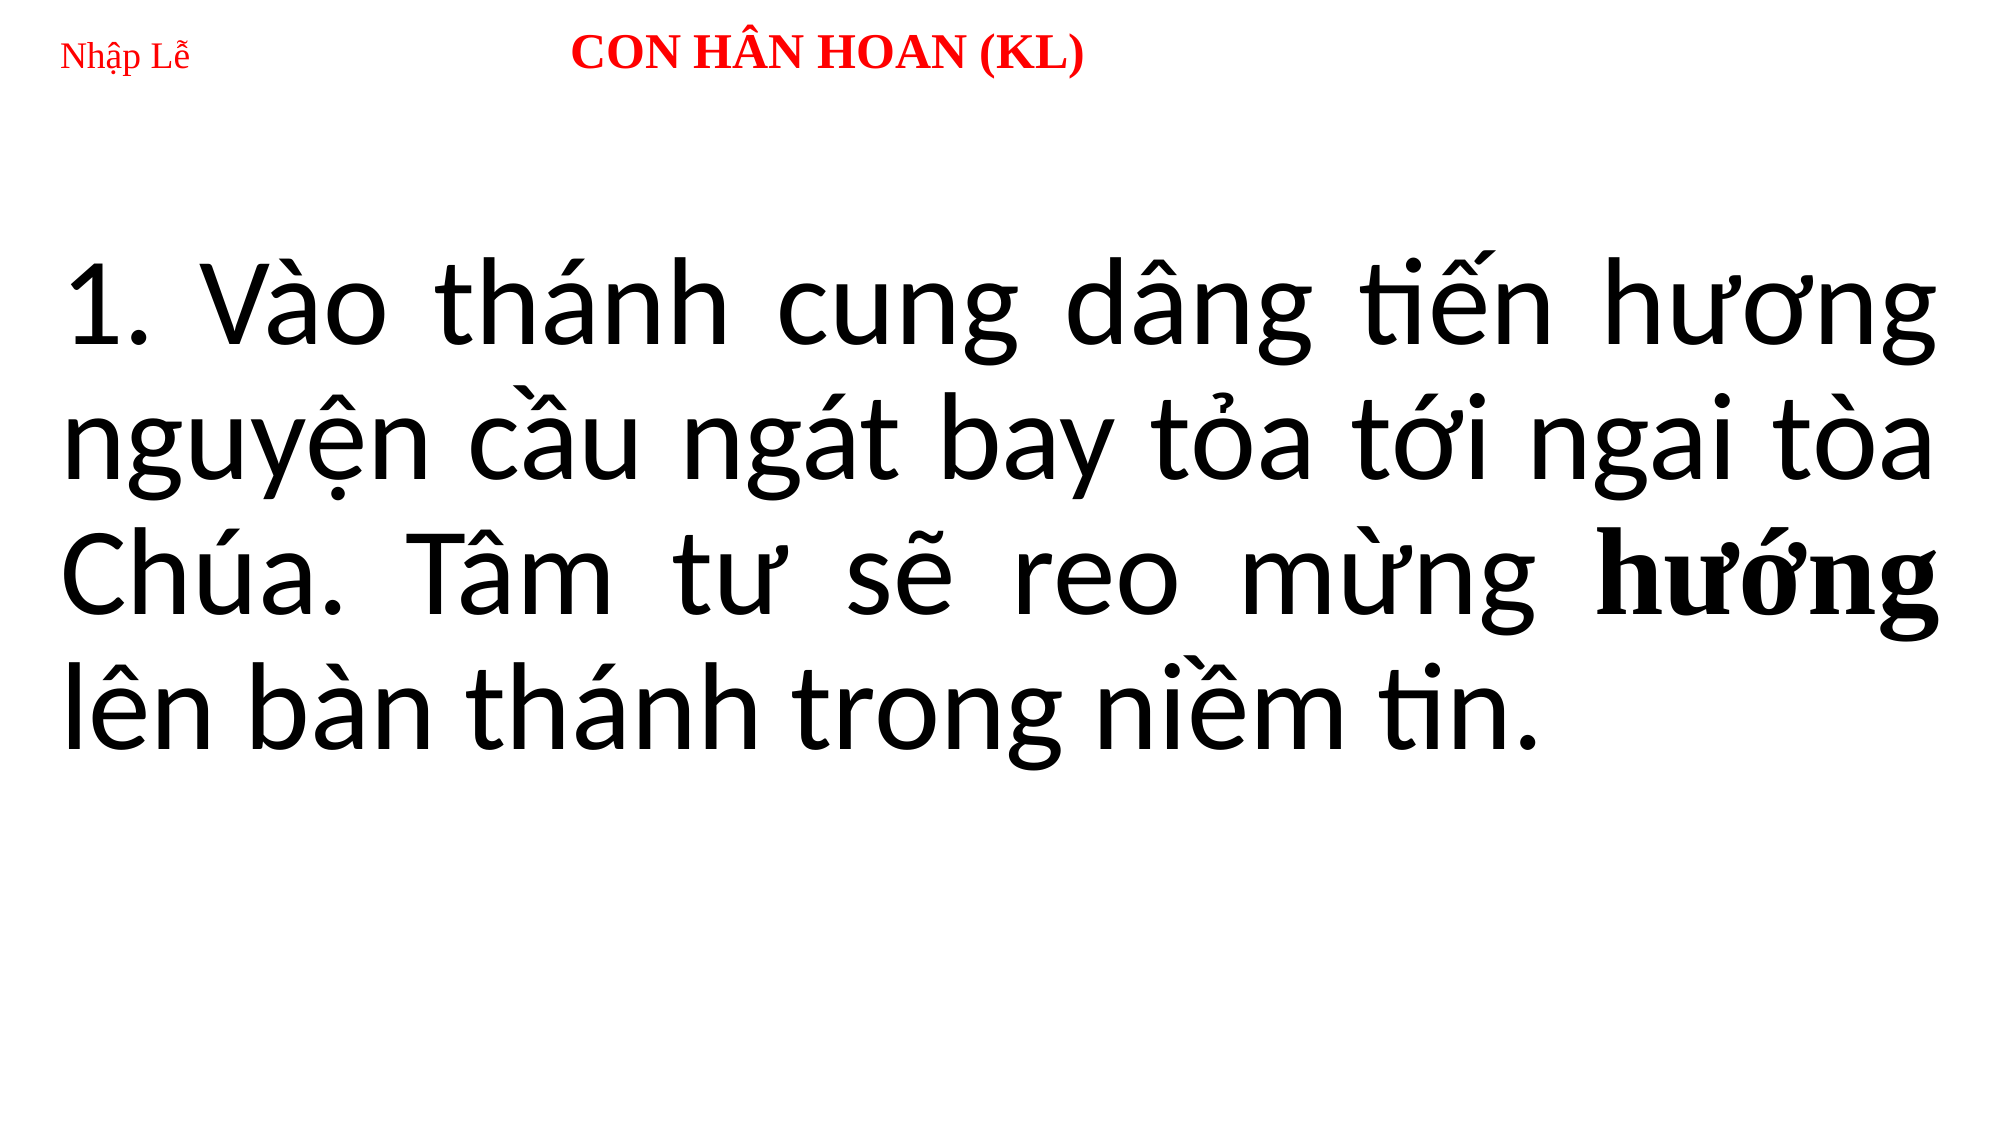

# Nhập Lễ                                        CON HÂN HOAN (KL)
1. Vào thánh cung dâng tiến hương nguyện cầu ngát bay tỏa tới ngai tòa Chúa. Tâm tư sẽ reo mừng hướng lên bàn thánh trong niềm tin.